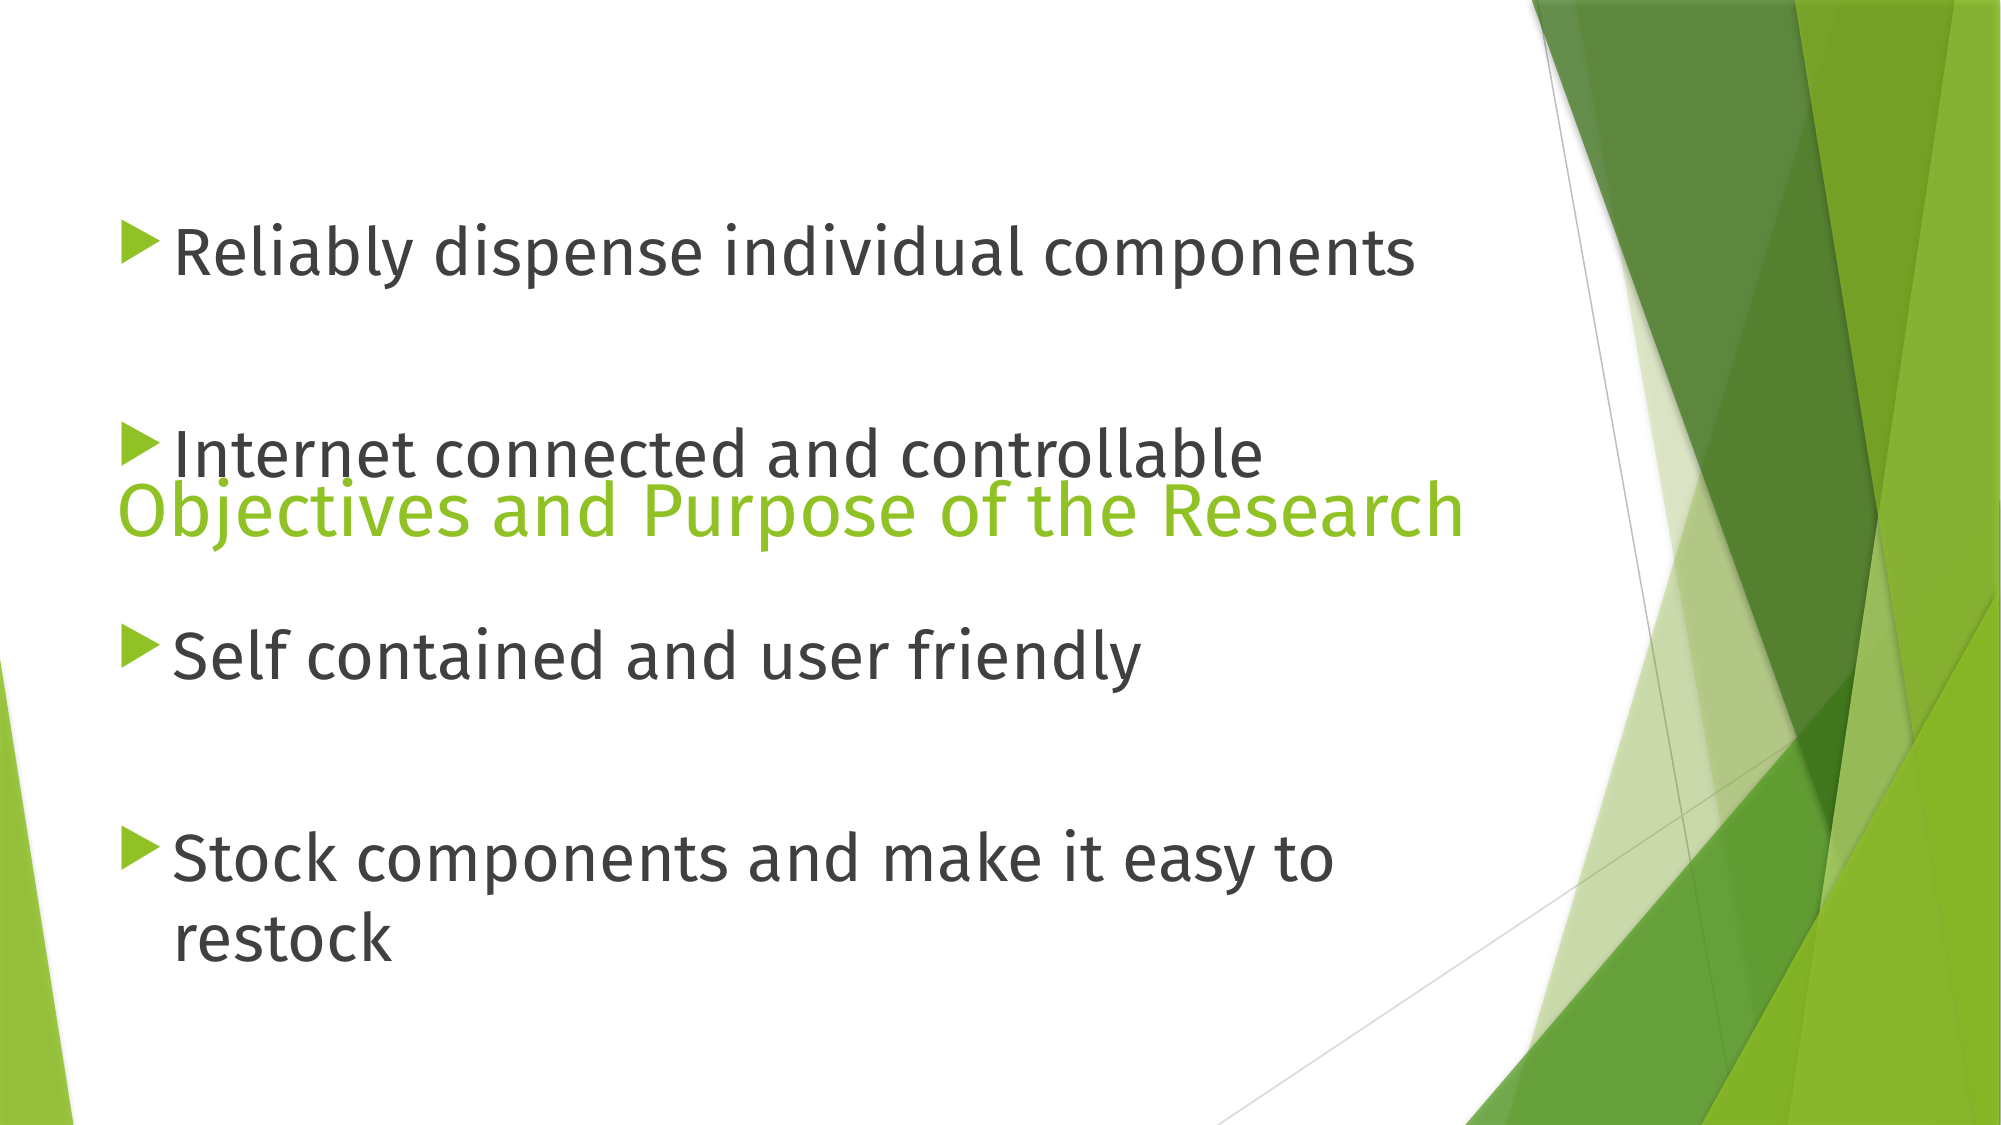

Reliably dispense individual components

Internet connected and controllable

Self contained and user friendly

Stock components and make it easy to restock
# Objectives and Purpose of the Research